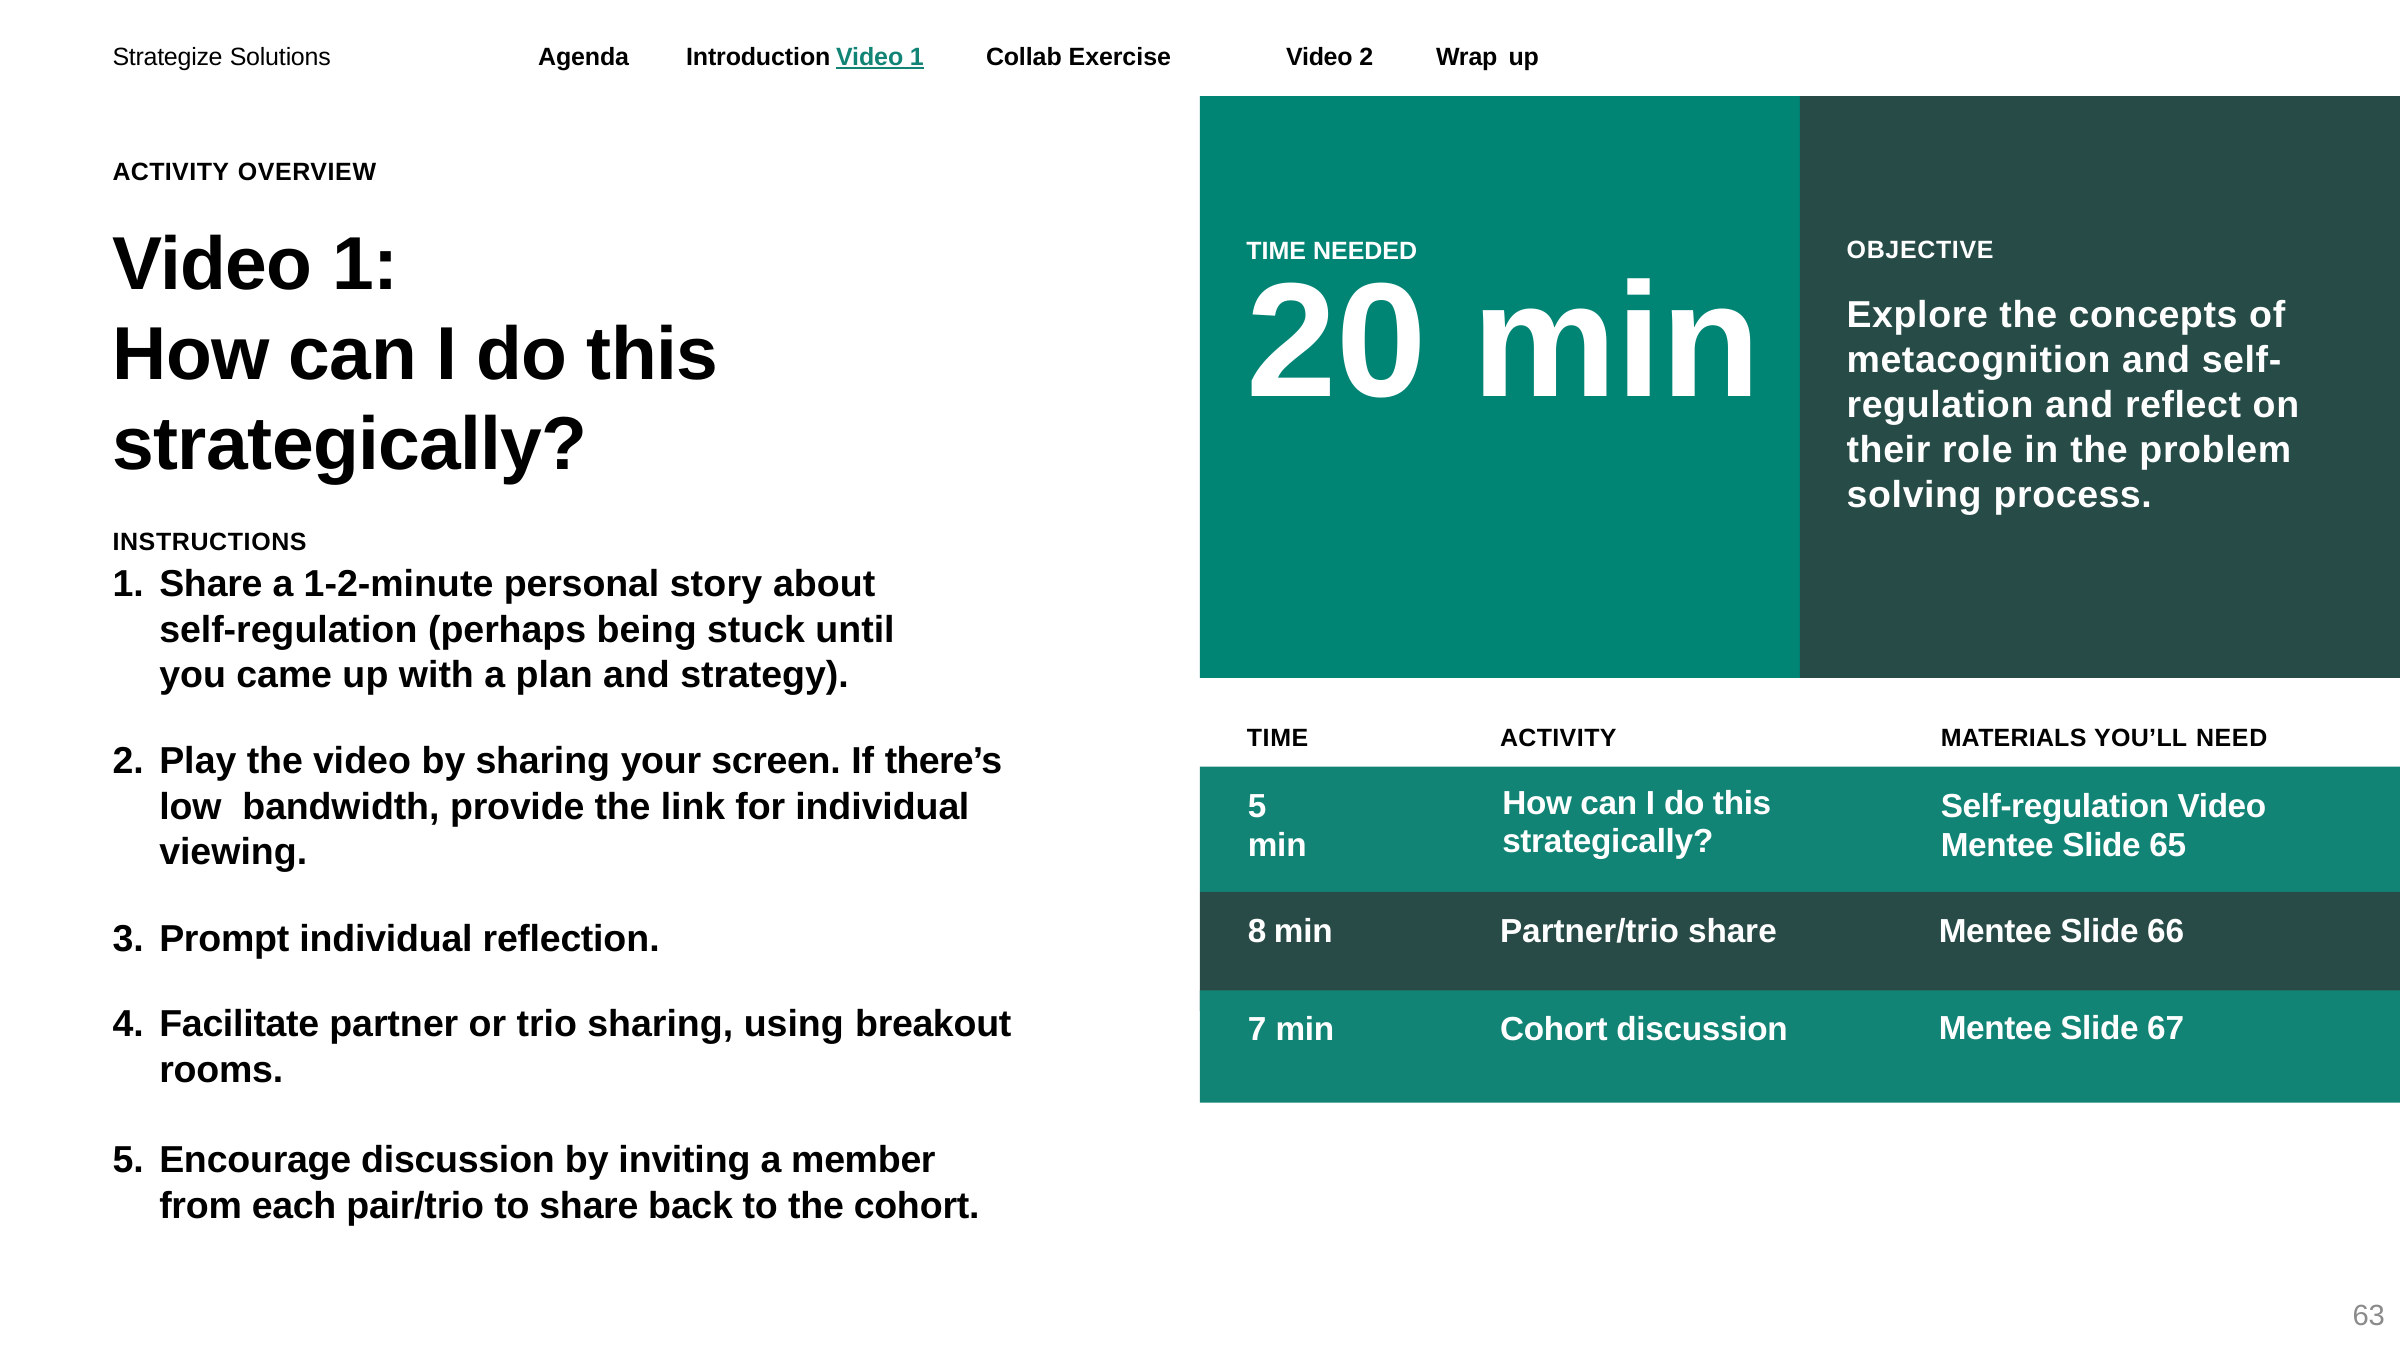

OBJECTIVE
Explore the concepts of metacognition and self-regulation and reflect on
their role in the problem solving process.
ACTIVITY OVERVIEW
Video 1:
How can I do this strategically?
INSTRUCTIONS
Share a 1-2-minute personal story about self-regulation (perhaps being stuck until you came up with a plan and strategy).

Play the video by sharing your screen. If there’s low  bandwidth, provide the link for individual viewing.

Prompt individual reflection.
Facilitate partner or trio sharing, using breakout rooms.

Encourage discussion by inviting a member from each pair/trio to share back to the cohort.
20 min
TIME NEEDED
TIME
ACTIVITY
MATERIALS YOU’LL NEED

5 min
How can I do this strategically?
Self-regulation Video
Mentee Slide 65

Mentee Slide 66
8 min
Partner/trio share

Mentee Slide 67
7 min
Cohort discussion
63